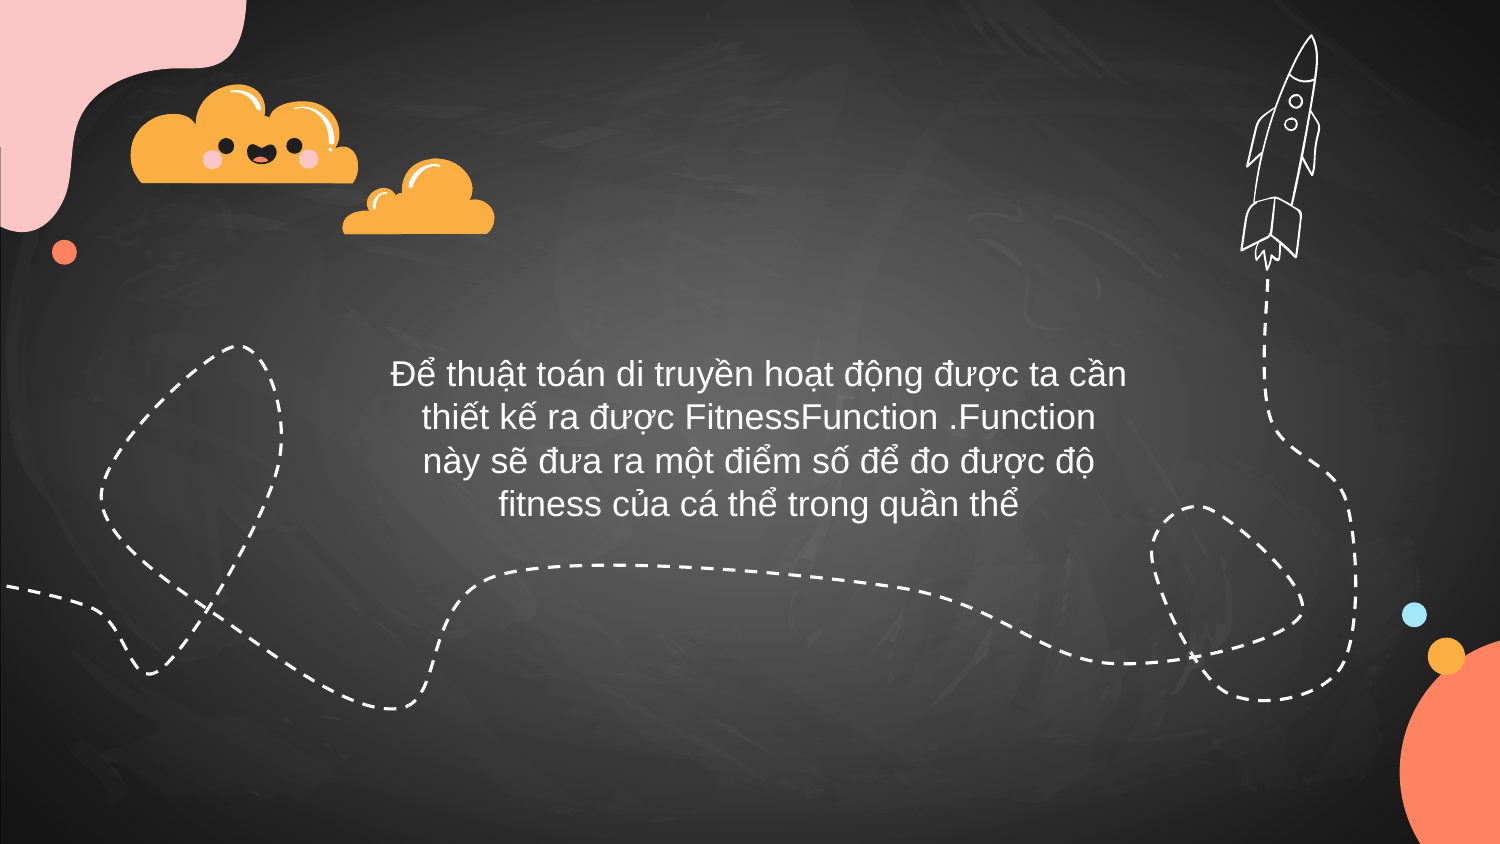

Để thuật toán di truyền hoạt động được ta cần thiết kế ra được FitnessFunction .Function này sẽ đưa ra một điểm số để đo được độ fitness của cá thể trong quần thể